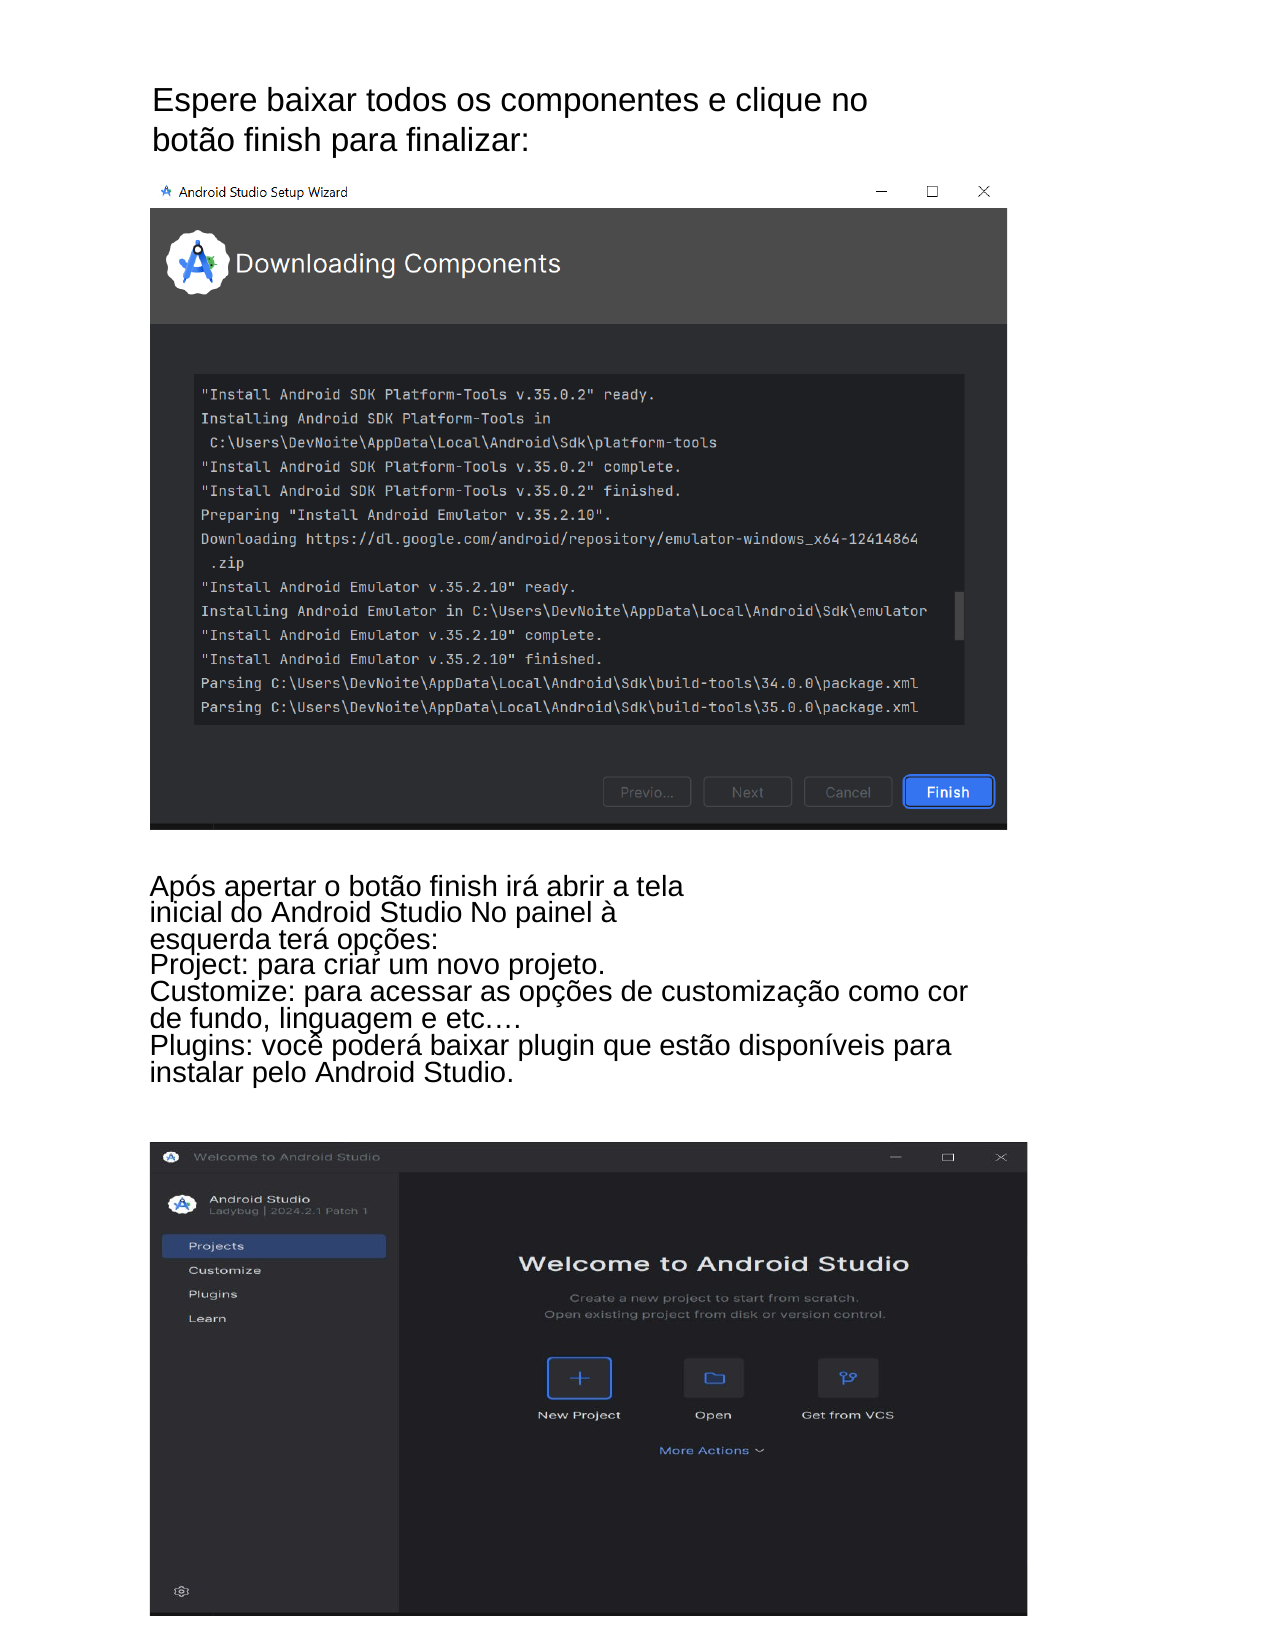

Espere baixar todos os componentes e clique no botão finish para finalizar:

Após apertar o botão finish irá abrir a tela inicial do Android Studio No painel à esquerda terá opções:
Project: para criar um novo projeto.
Customize: para acessar as opções de customização como cor de fundo, linguagem e etc.…
Plugins: você poderá baixar plugin que estão disponíveis para instalar pelo Android Studio.